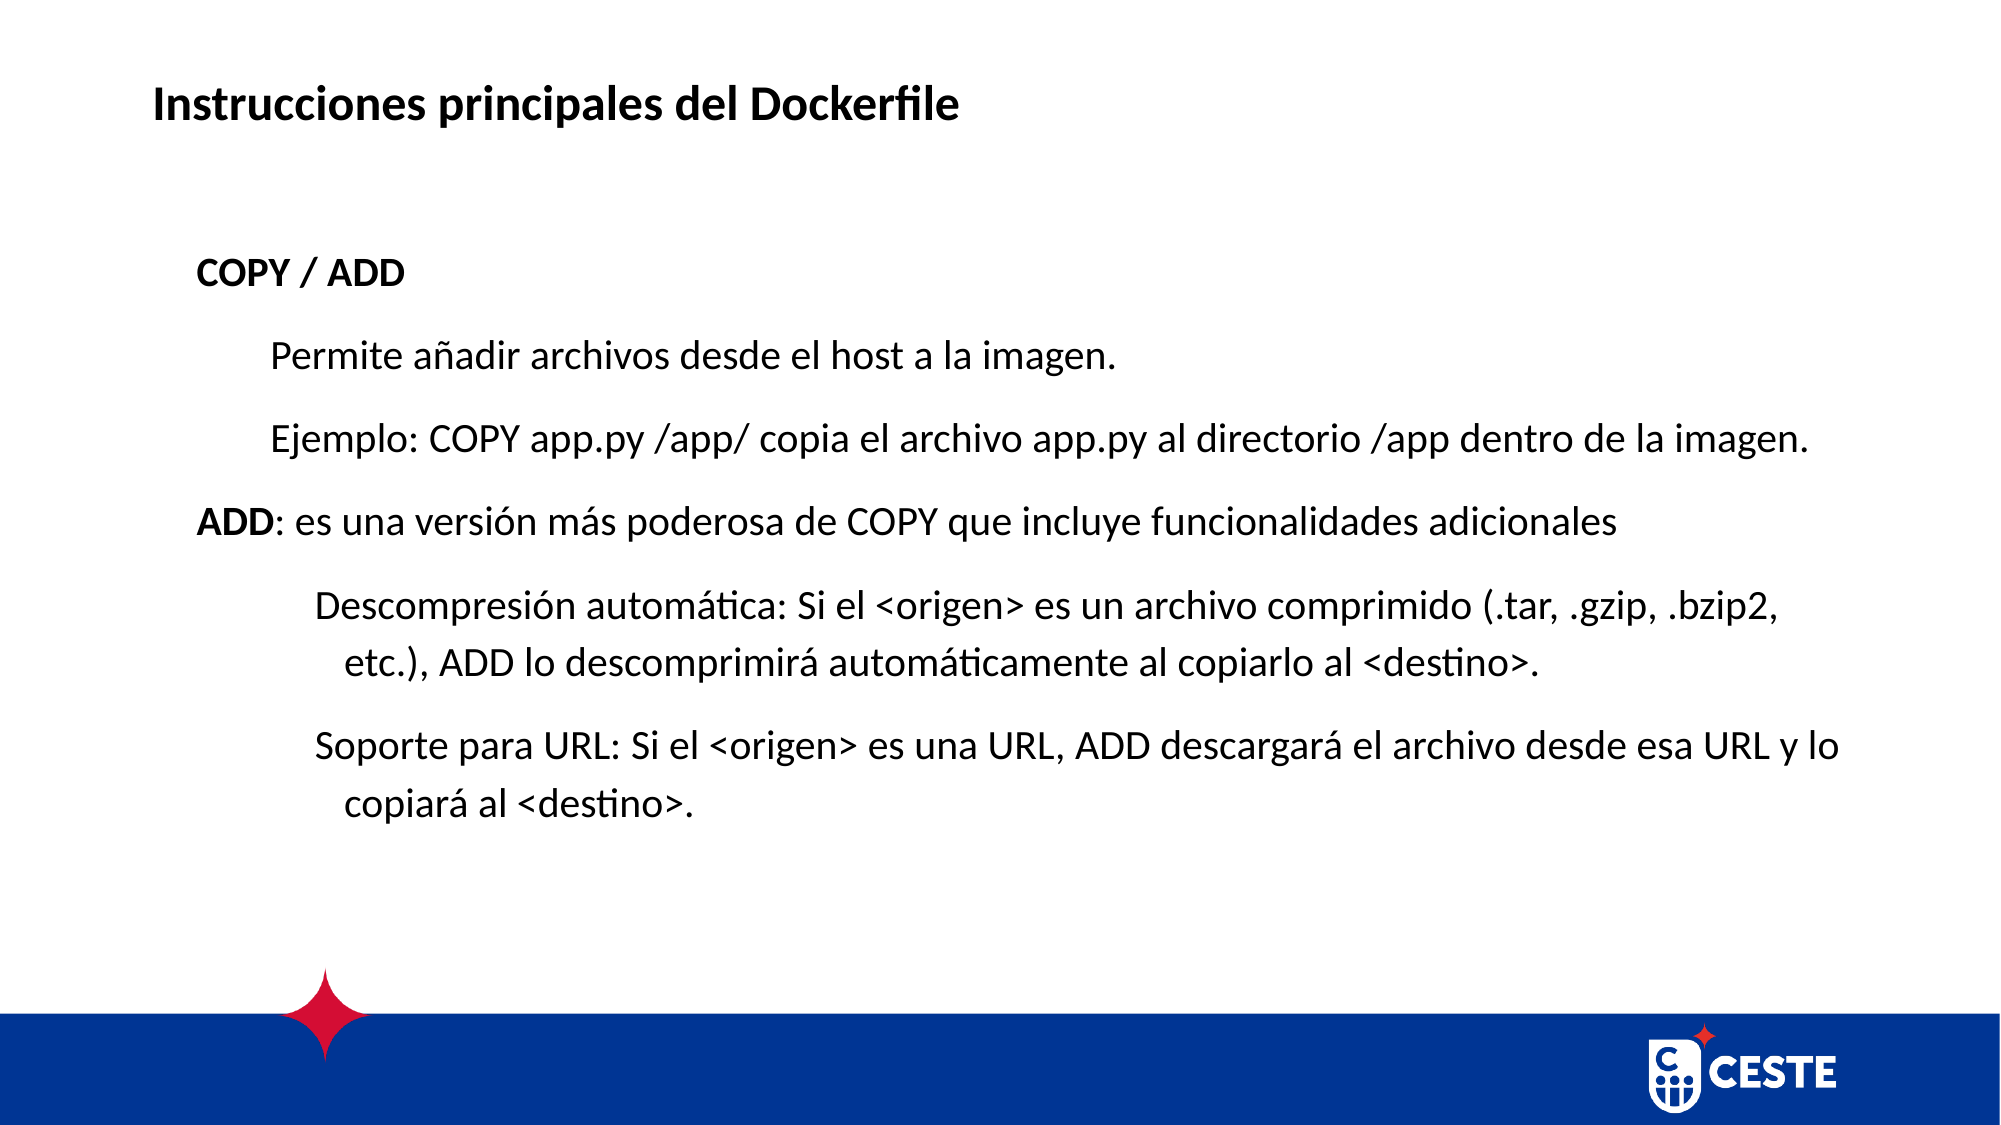

# Instrucciones principales del Dockerfile

COPY / ADD
Permite añadir archivos desde el host a la imagen.
Ejemplo: COPY app.py /app/ copia el archivo app.py al directorio /app dentro de la imagen.
ADD: es una versión más poderosa de COPY que incluye funcionalidades adicionales
Descompresión automática: Si el <origen> es un archivo comprimido (.tar, .gzip, .bzip2, etc.), ADD lo descomprimirá automáticamente al copiarlo al <destino>.
Soporte para URL: Si el <origen> es una URL, ADD descargará el archivo desde esa URL y lo copiará al <destino>.